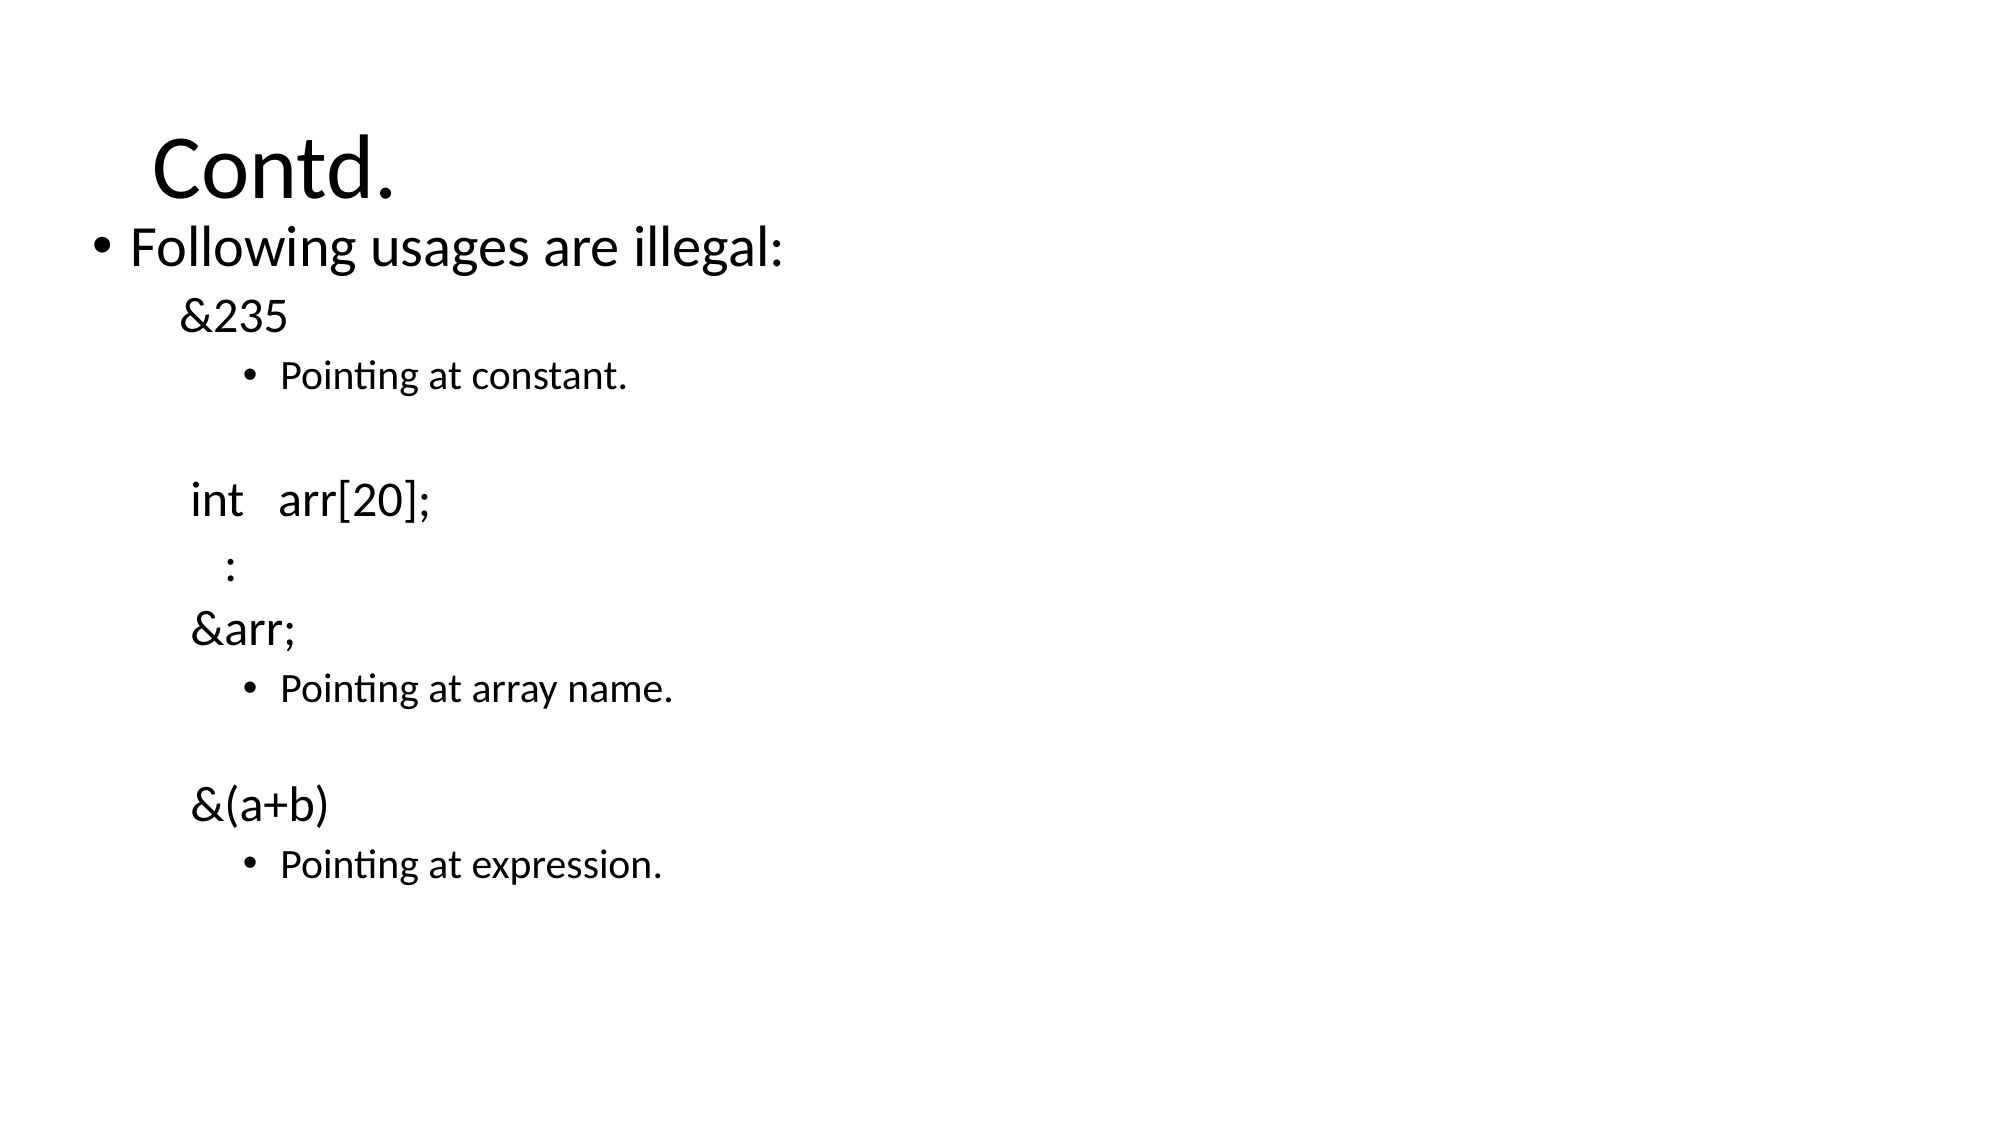

# Contd.
Following usages are illegal:
 &235
Pointing at constant.

  int   arr[20];
     :
  &arr;
Pointing at array name.

  &(a+b)
Pointing at expression.